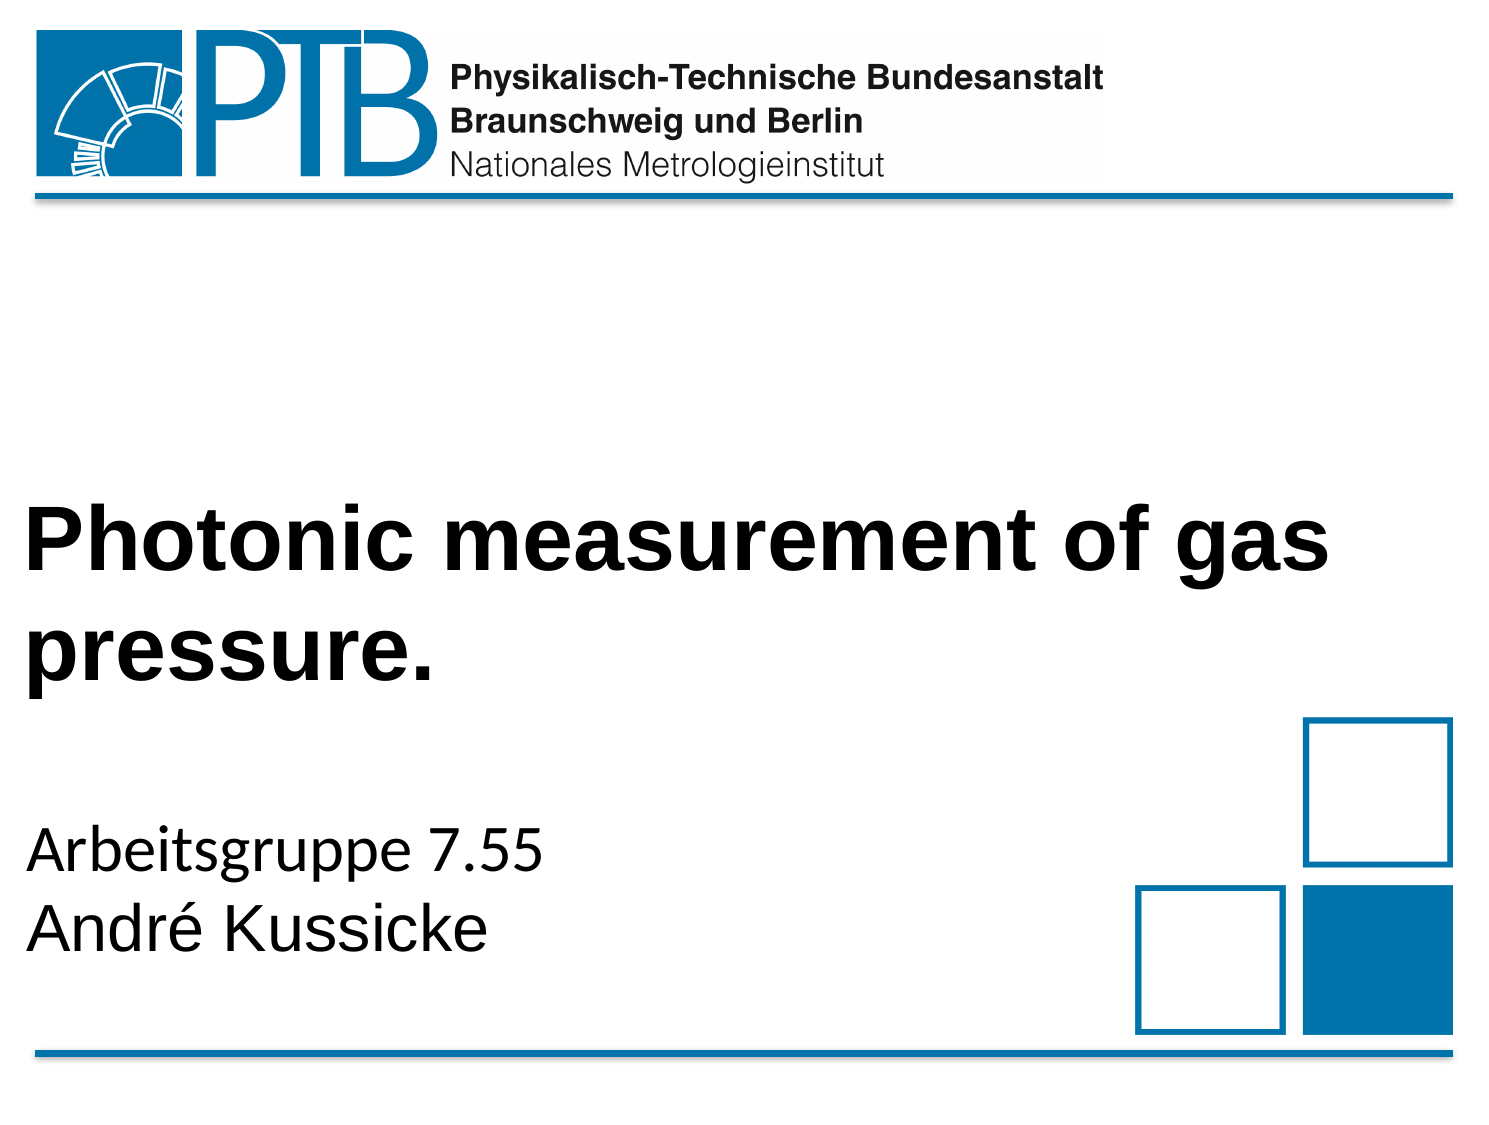

Photonic measurement of gas pressure.

Arbeitsgruppe 7.55
André Kussicke